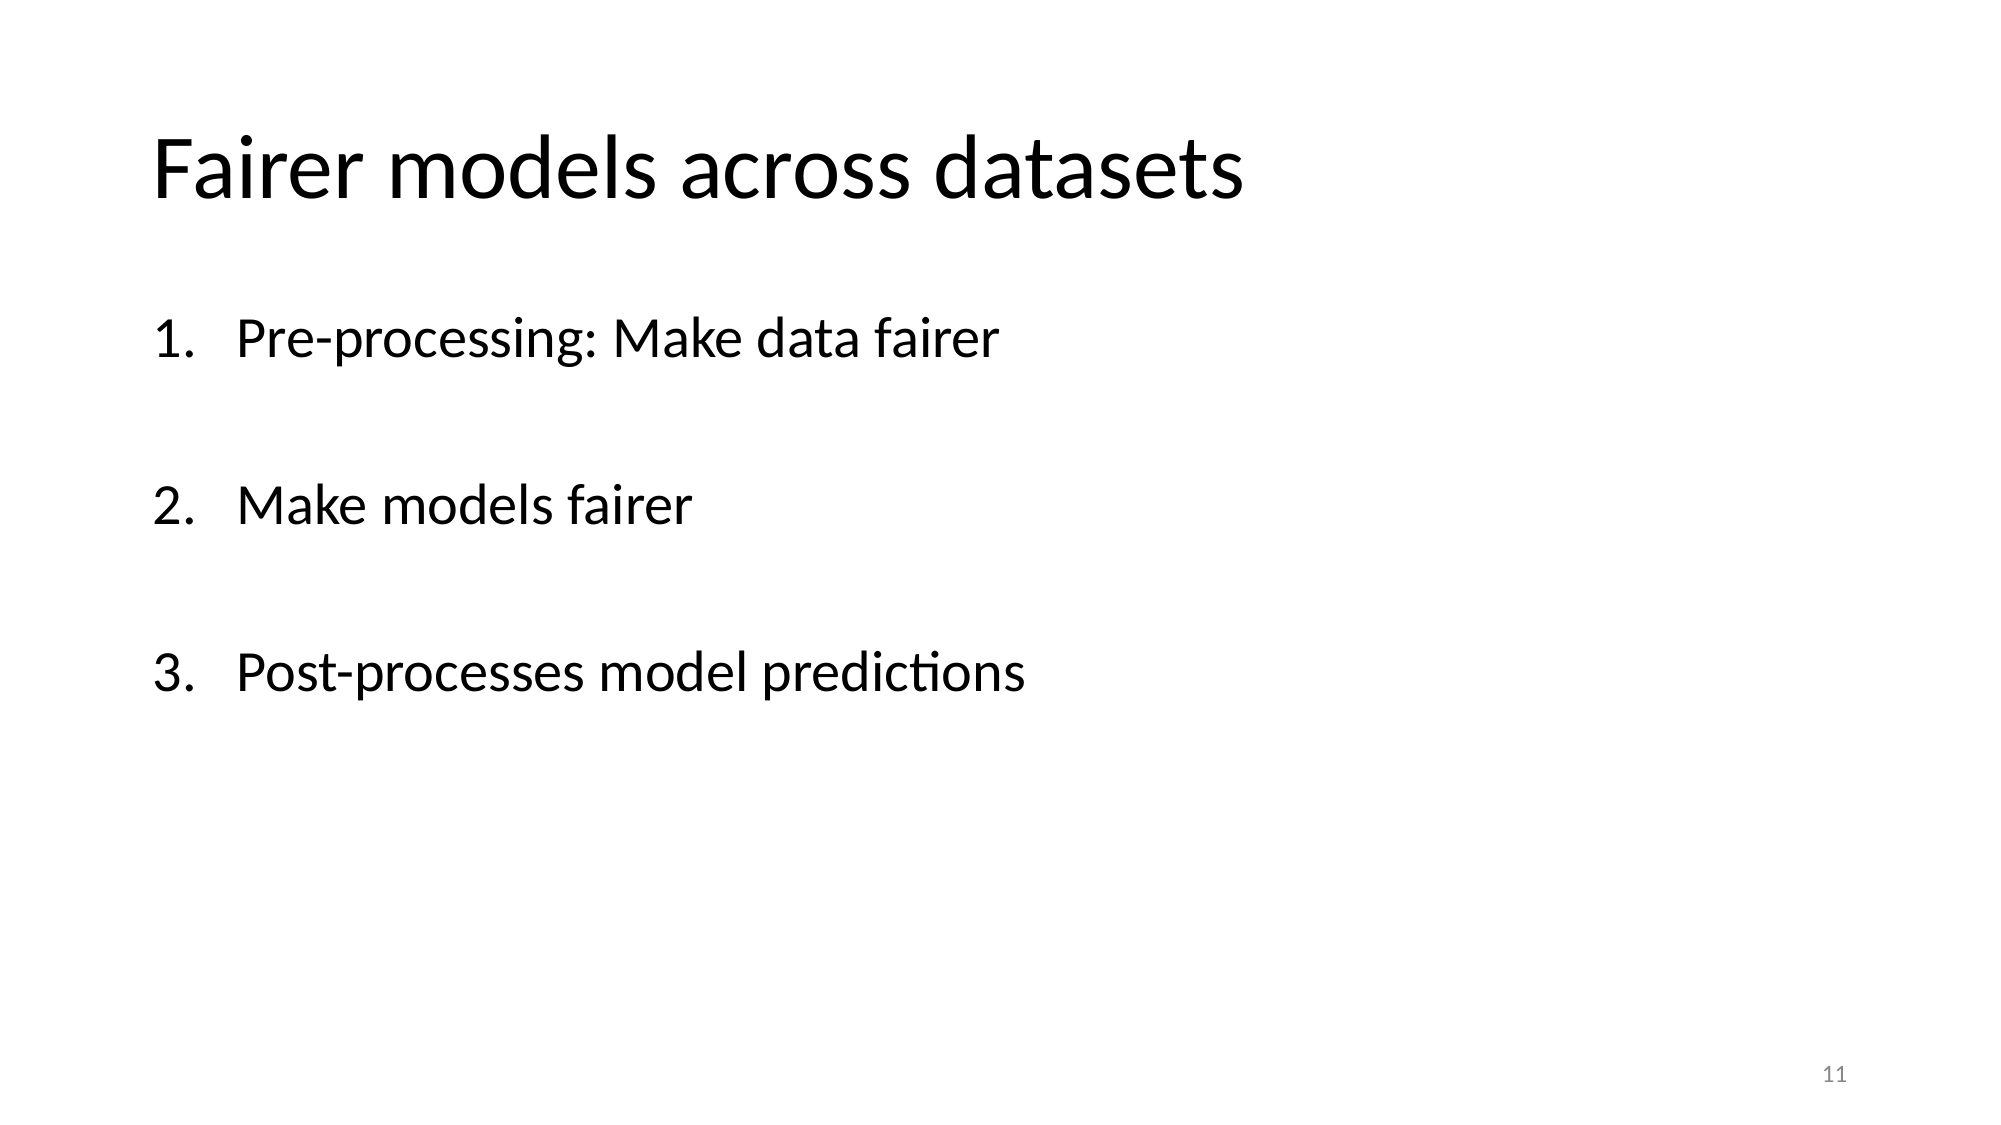

# Fairer models across datasets
Pre-processing: Make data fairer

Make models fairer

Post-processes model predictions
11